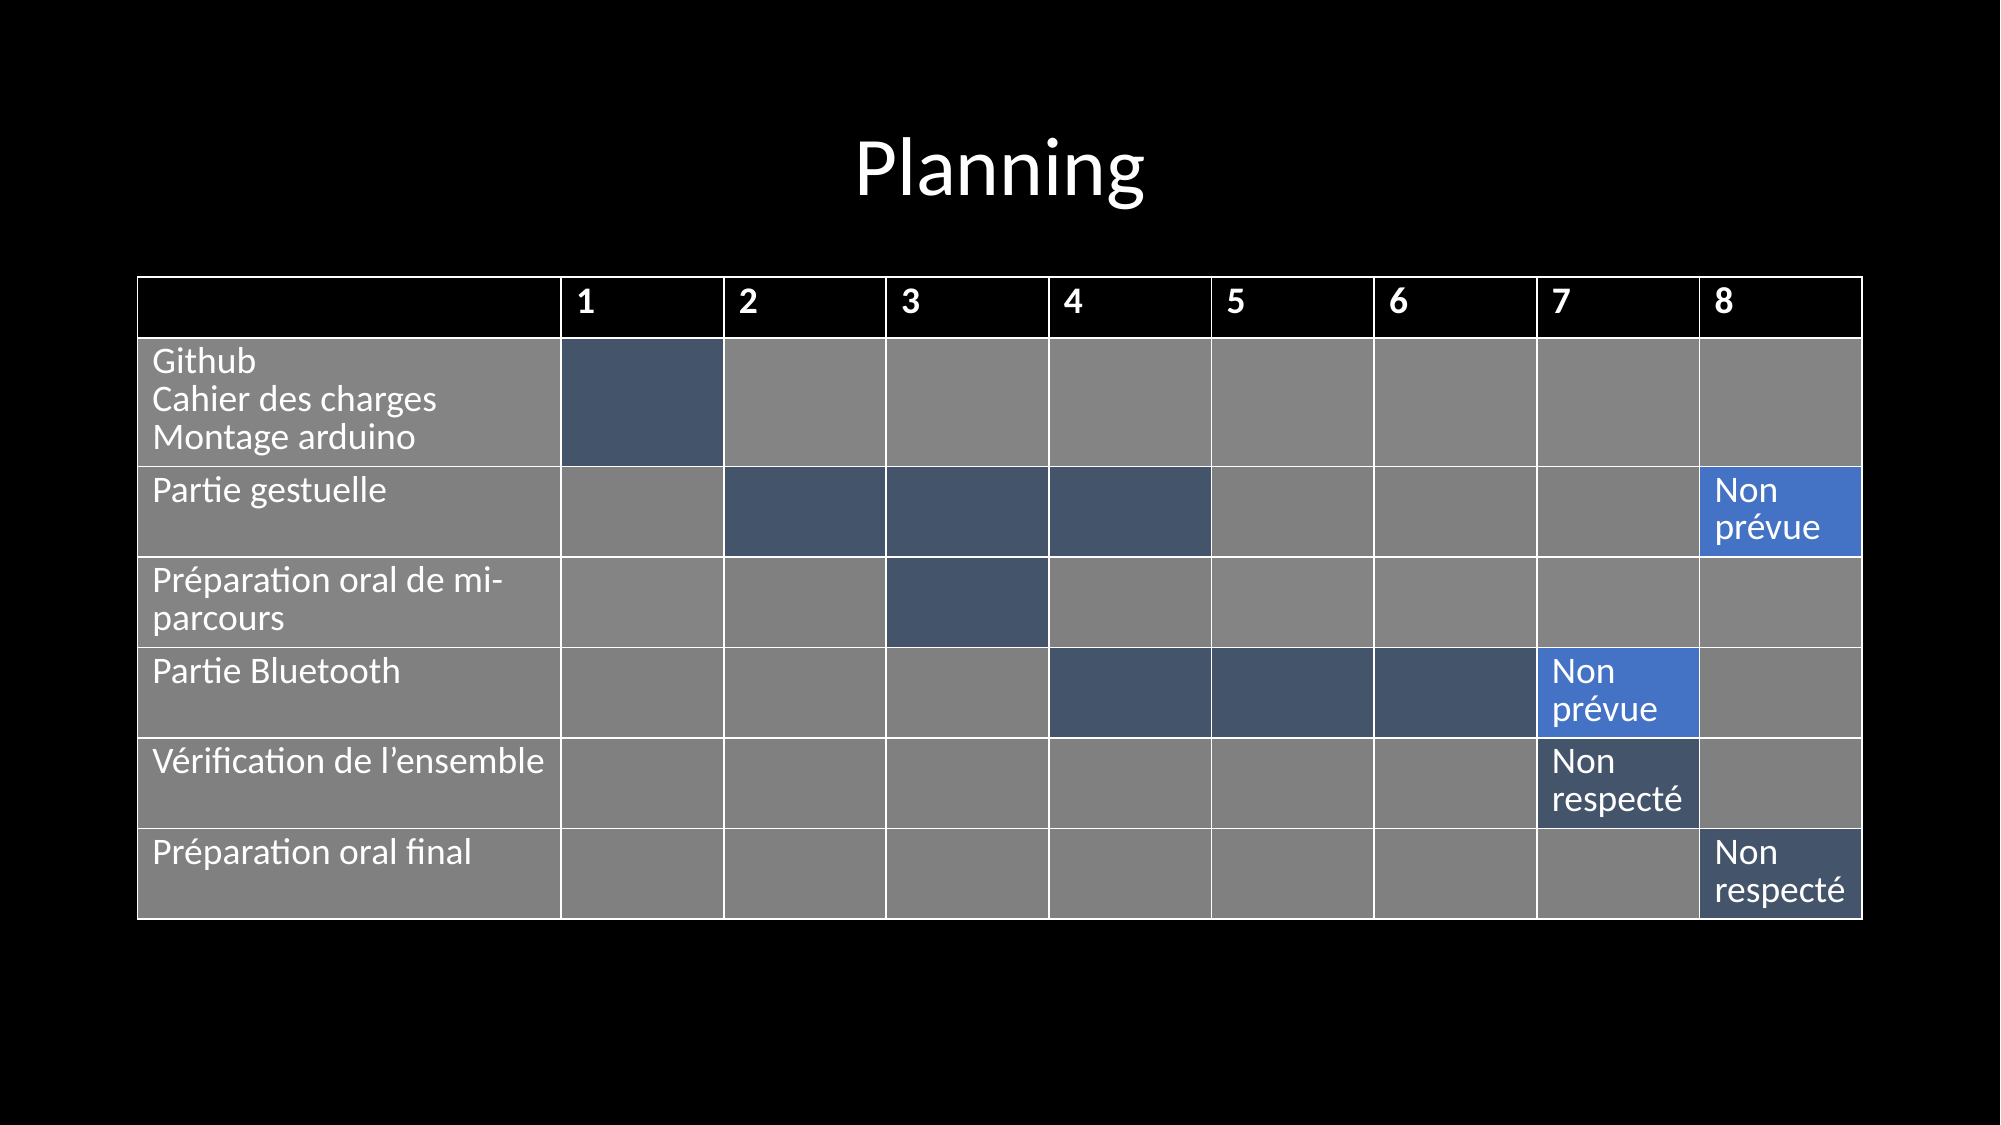

# Planning
|  | 1 | 2 | 3 | 4 | 5 | 6 | 7 | 8 |
| --- | --- | --- | --- | --- | --- | --- | --- | --- |
| Github Cahier des charges Montage arduino |  |  |  |  |  |  |  |  |
| Partie gestuelle |  |  |  |  |  |  |  | Non prévue |
| Préparation oral de mi-parcours |  |  |  |  |  |  |  |  |
| Partie Bluetooth |  |  |  |  |  |  | Non prévue |  |
| Vérification de l’ensemble |  |  |  |  |  |  | Non respecté |  |
| Préparation oral final |  |  |  |  |  |  |  | Non respecté |